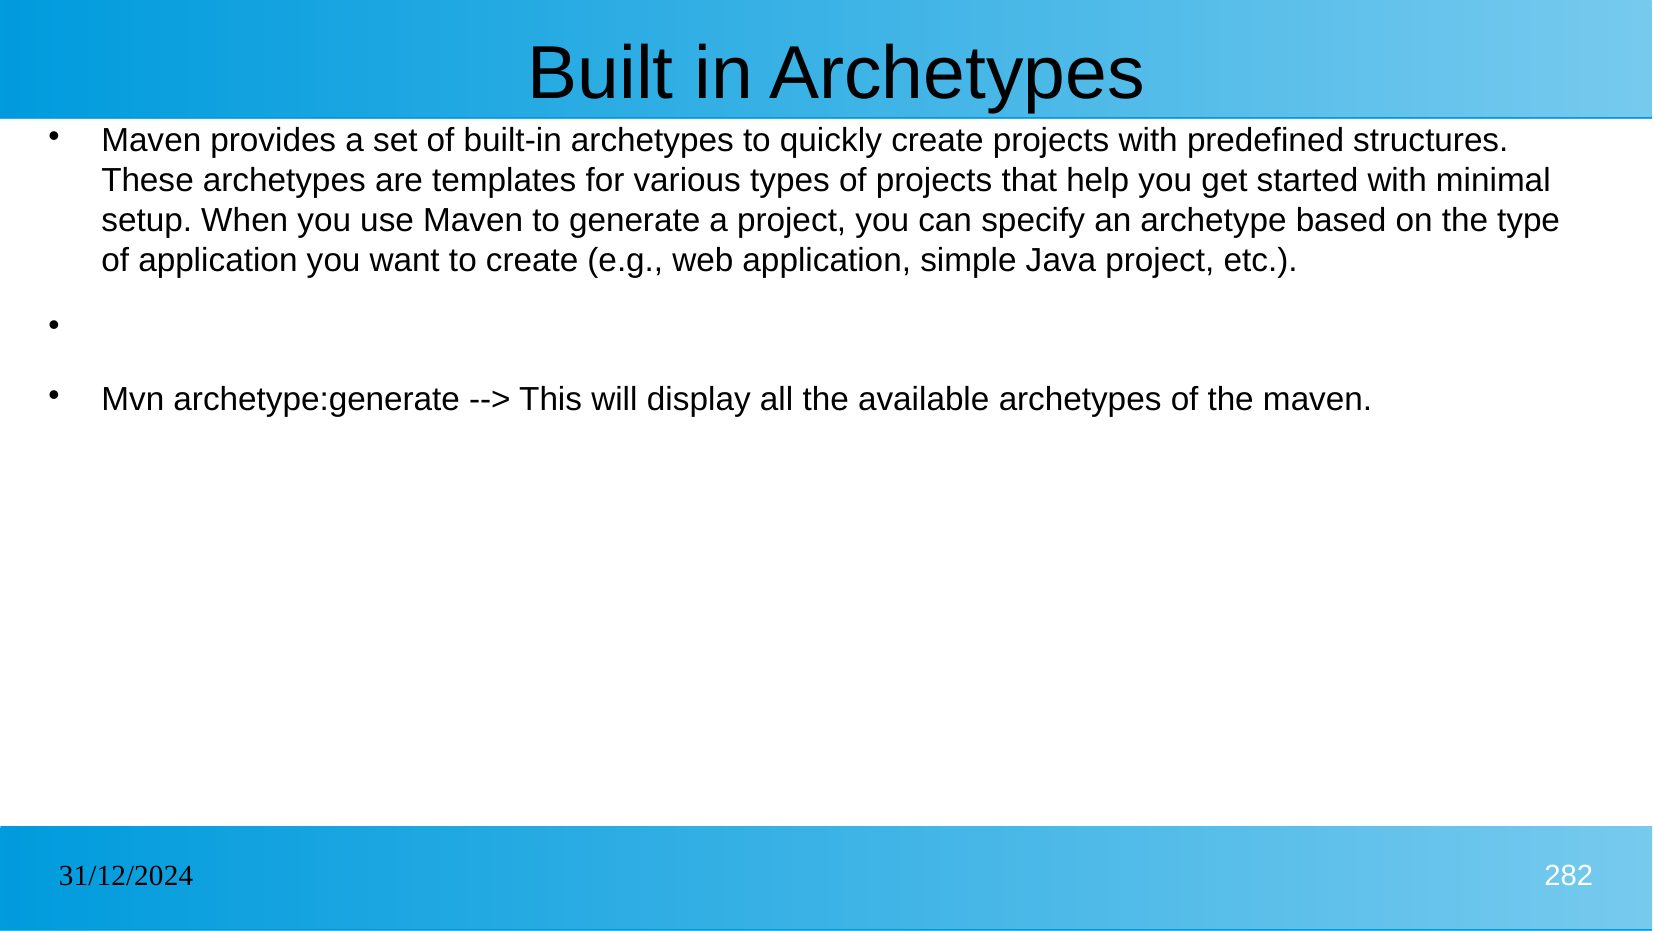

# Built in Archetypes
Maven provides a set of built-in archetypes to quickly create projects with predefined structures. These archetypes are templates for various types of projects that help you get started with minimal setup. When you use Maven to generate a project, you can specify an archetype based on the type of application you want to create (e.g., web application, simple Java project, etc.).

Mvn archetype:generate --> This will display all the available archetypes of the maven.
31/12/2024
282